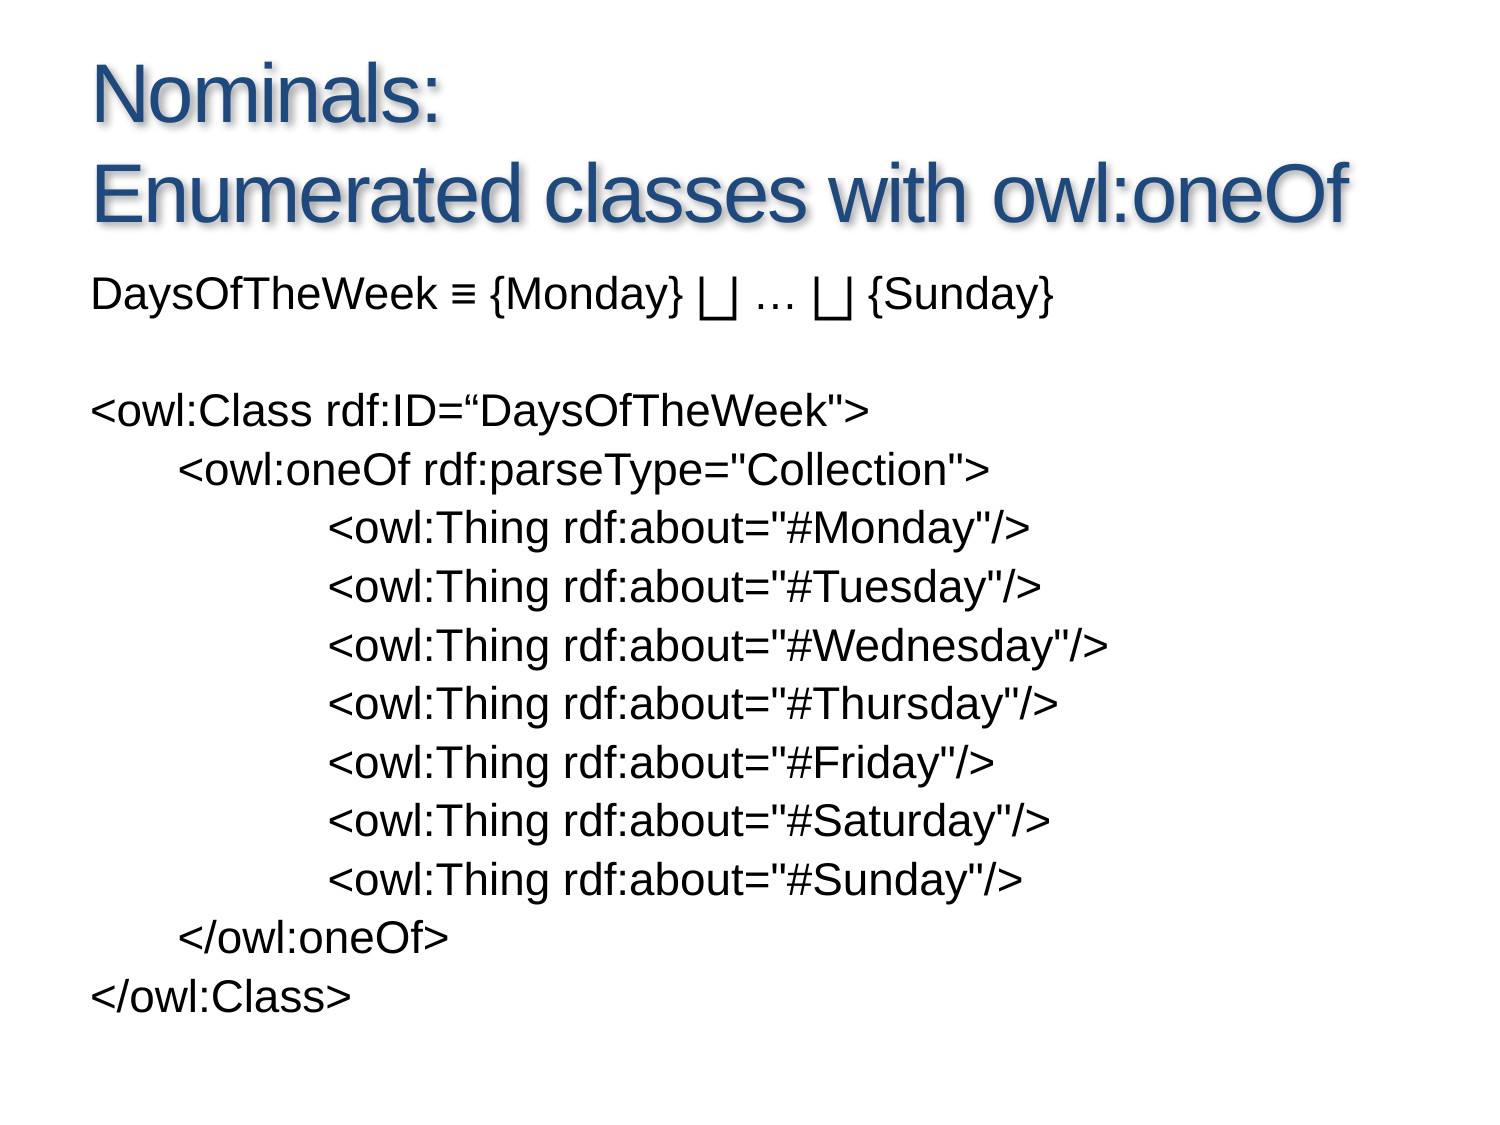

# Nominals: Enumerated classes with owl:oneOf
DaysOfTheWeek ≡ {Monday} ⨆ … ⨆ {Sunday}

<owl:Class rdf:ID=“DaysOfTheWeek">
	<owl:oneOf rdf:parseType="Collection">
		<owl:Thing rdf:about="#Monday"/>
		<owl:Thing rdf:about="#Tuesday"/>
		<owl:Thing rdf:about="#Wednesday"/>
		<owl:Thing rdf:about="#Thursday"/>
		<owl:Thing rdf:about="#Friday"/>
		<owl:Thing rdf:about="#Saturday"/>
		<owl:Thing rdf:about="#Sunday"/>
	</owl:oneOf>
</owl:Class>